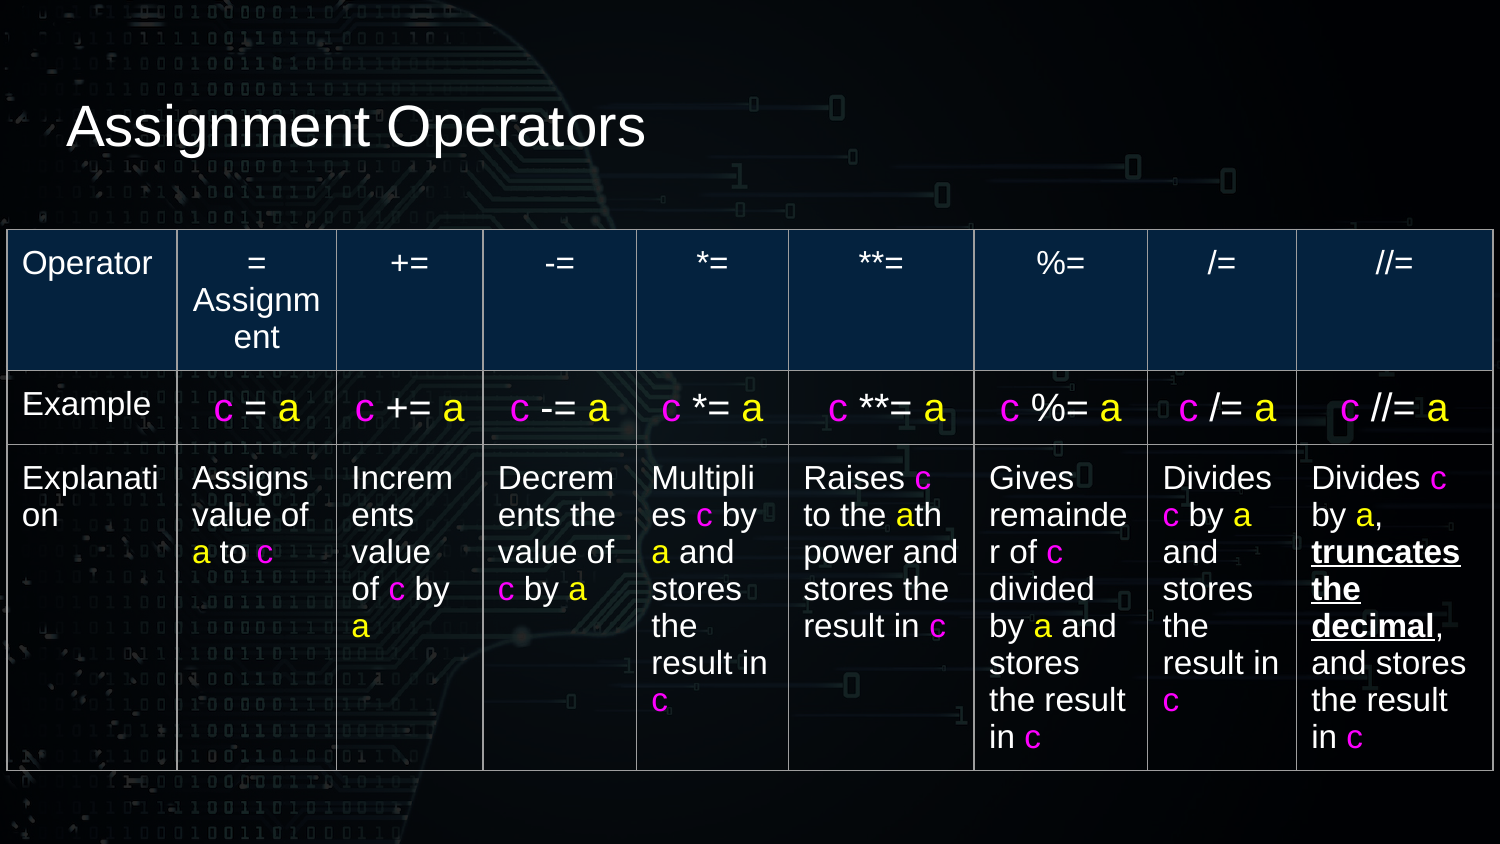

# Assignment Operators
| Operator | = Assignment | += | -= | \*= | \*\*= | %= | /= | //= |
| --- | --- | --- | --- | --- | --- | --- | --- | --- |
| Example | c = a | c += a | c -= a | c \*= a | c \*\*= a | c %= a | c /= a | c //= a |
| Explanation | Assigns value of a to c | Increments value of c by a | Decrements the value of c by a | Multiplies c by a and stores the result in c | Raises c to the ath power and stores the result in c | Gives remainder of c divided by a and stores the result in c | Divides c by a and stores the result in c | Divides c by a, truncates the decimal, and stores the result in c |